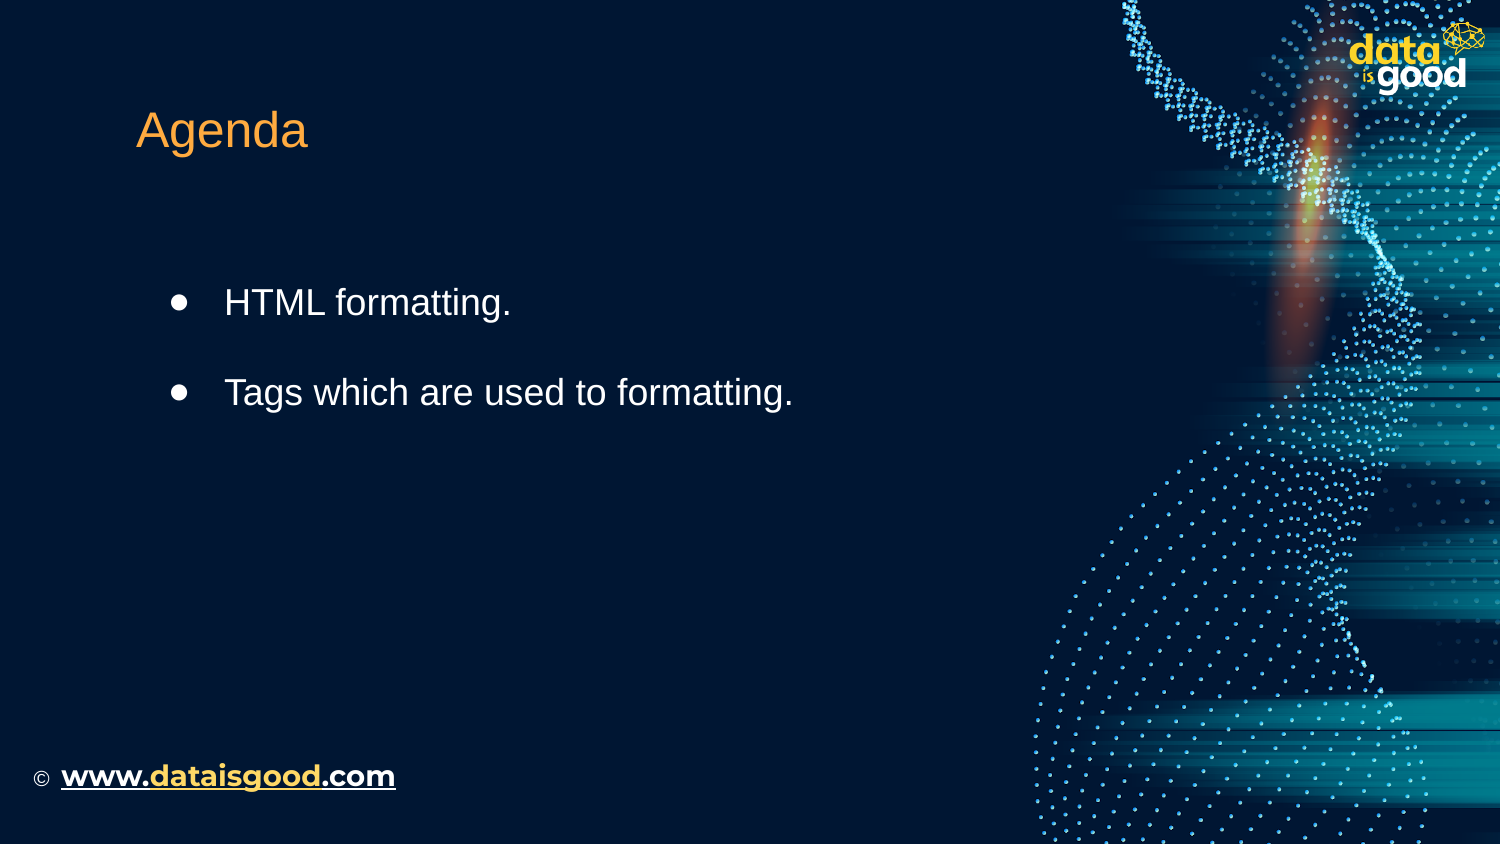

# Agenda
HTML formatting.
Tags which are used to formatting.